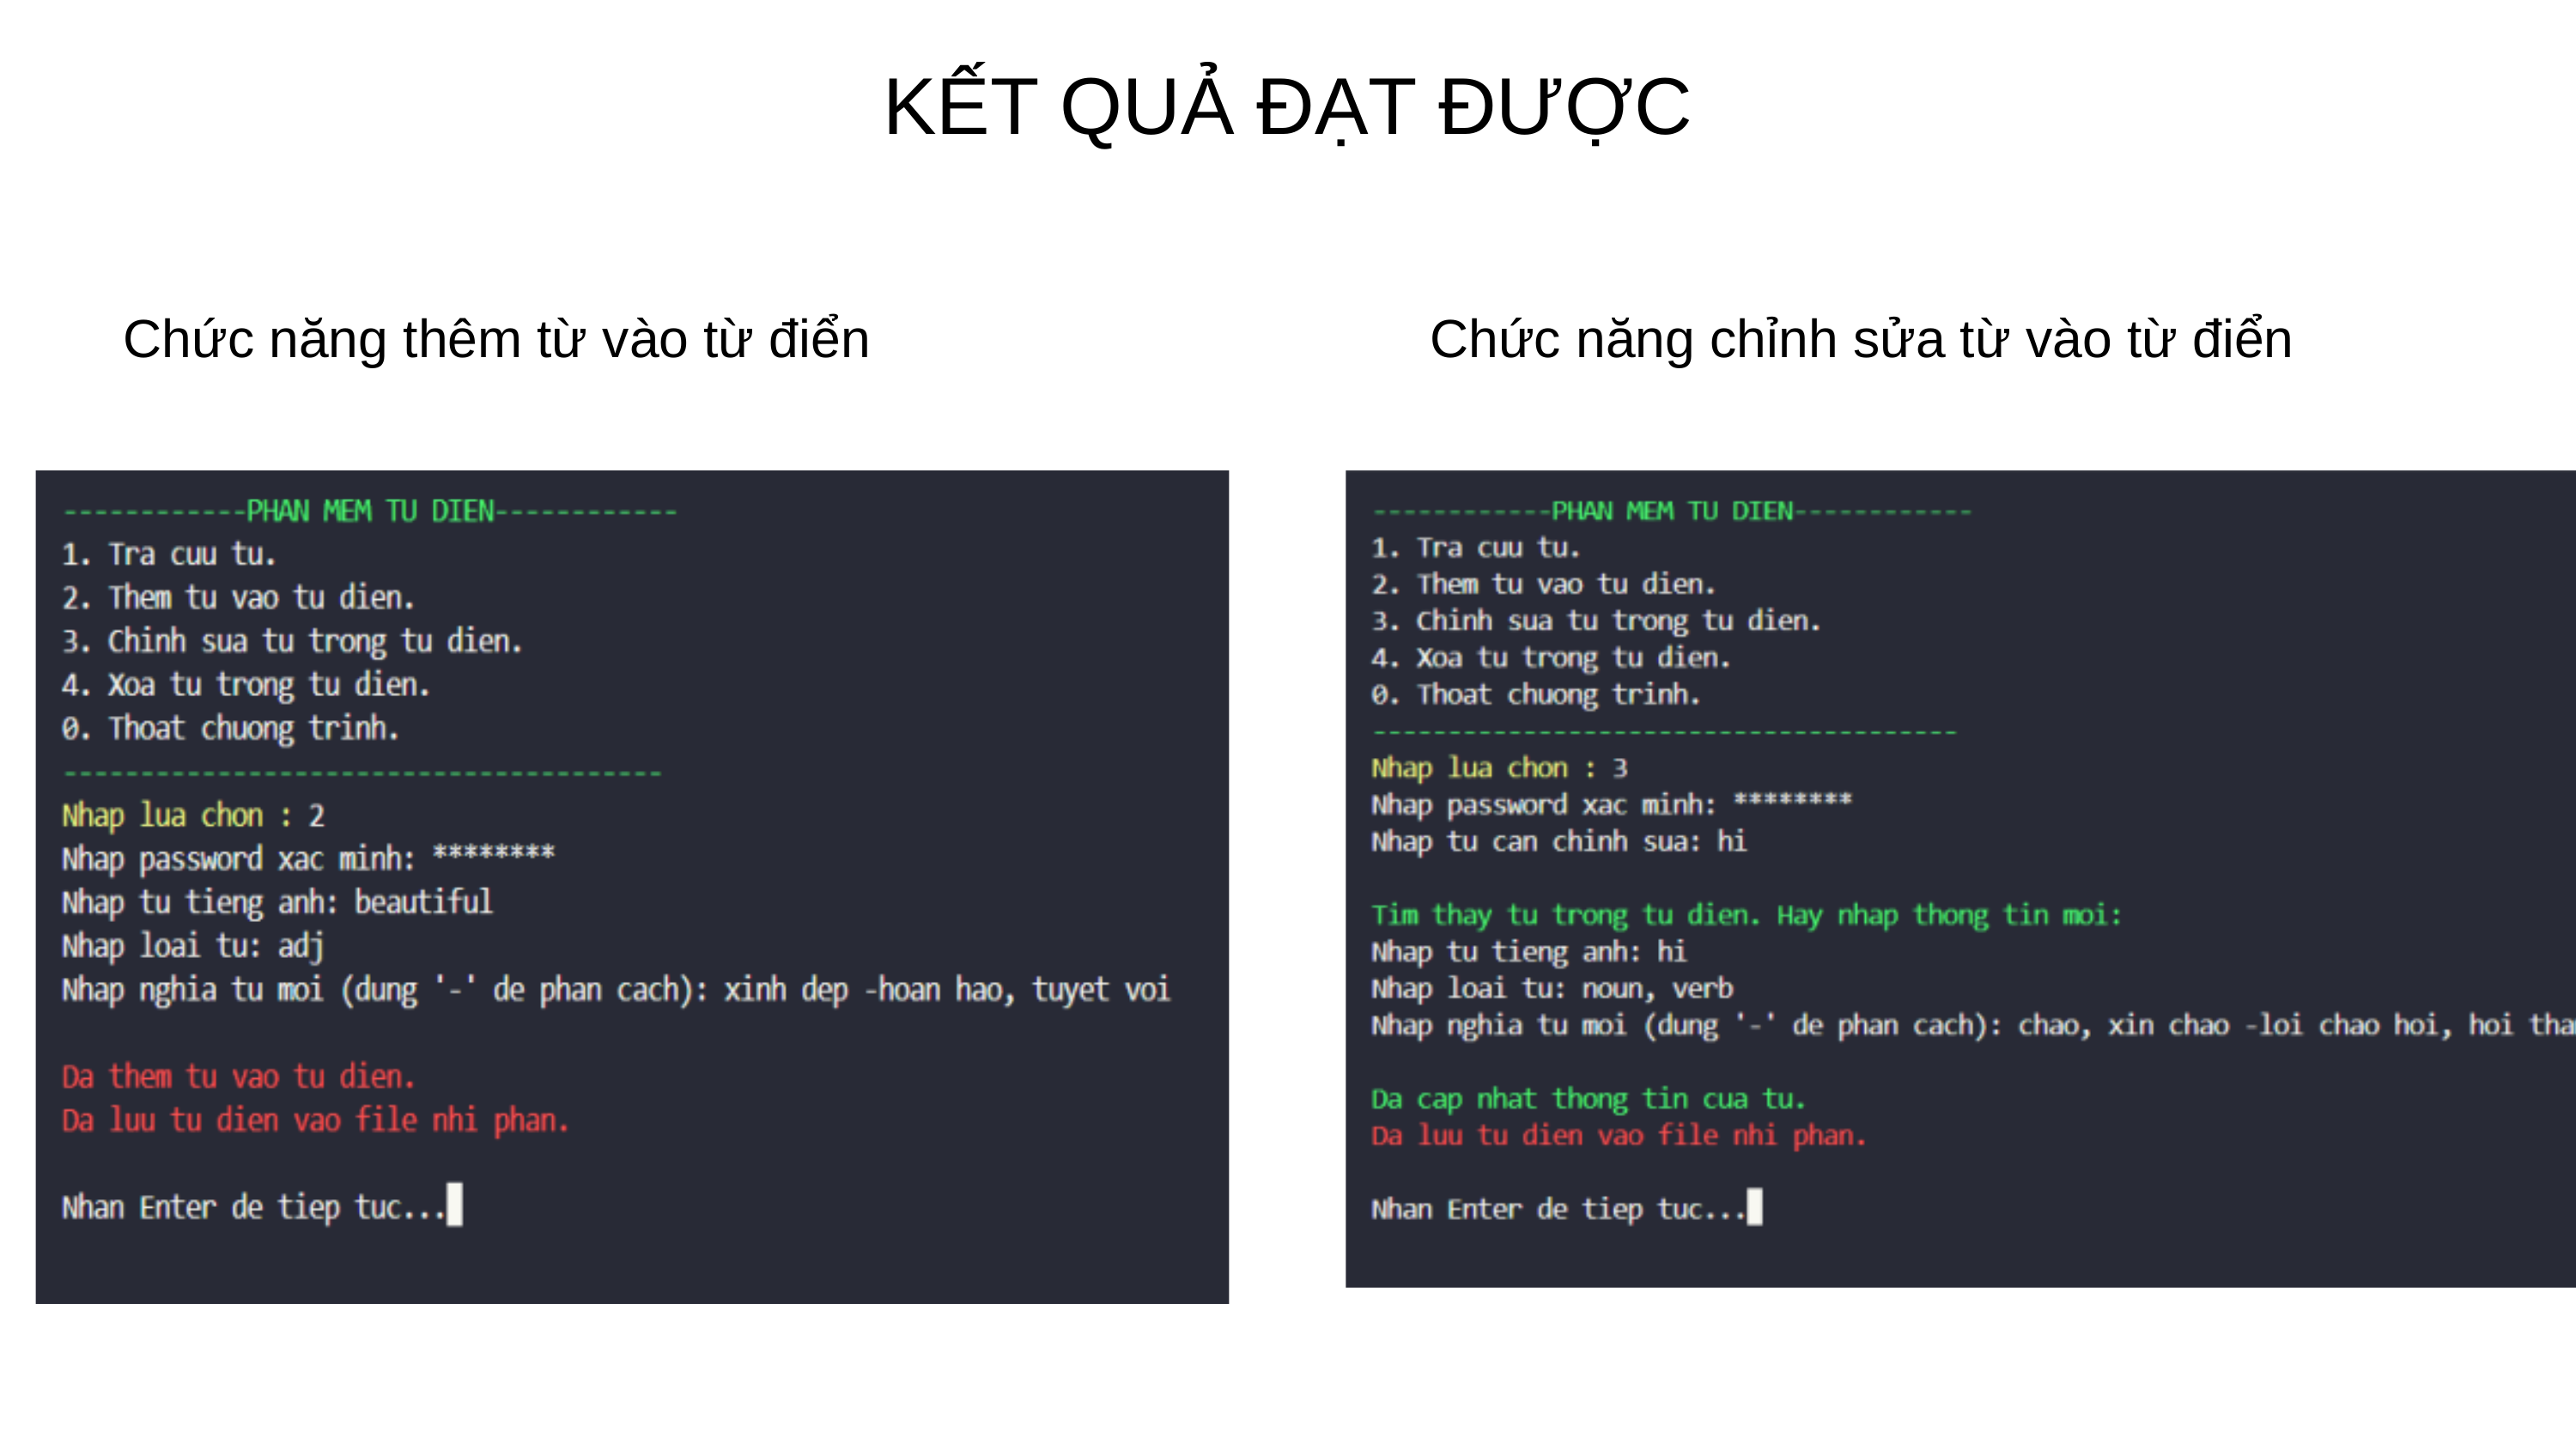

KẾT QUẢ ĐẠT ĐƯỢC
Chức năng thêm từ vào từ điển
Chức năng chỉnh sửa từ vào từ điển